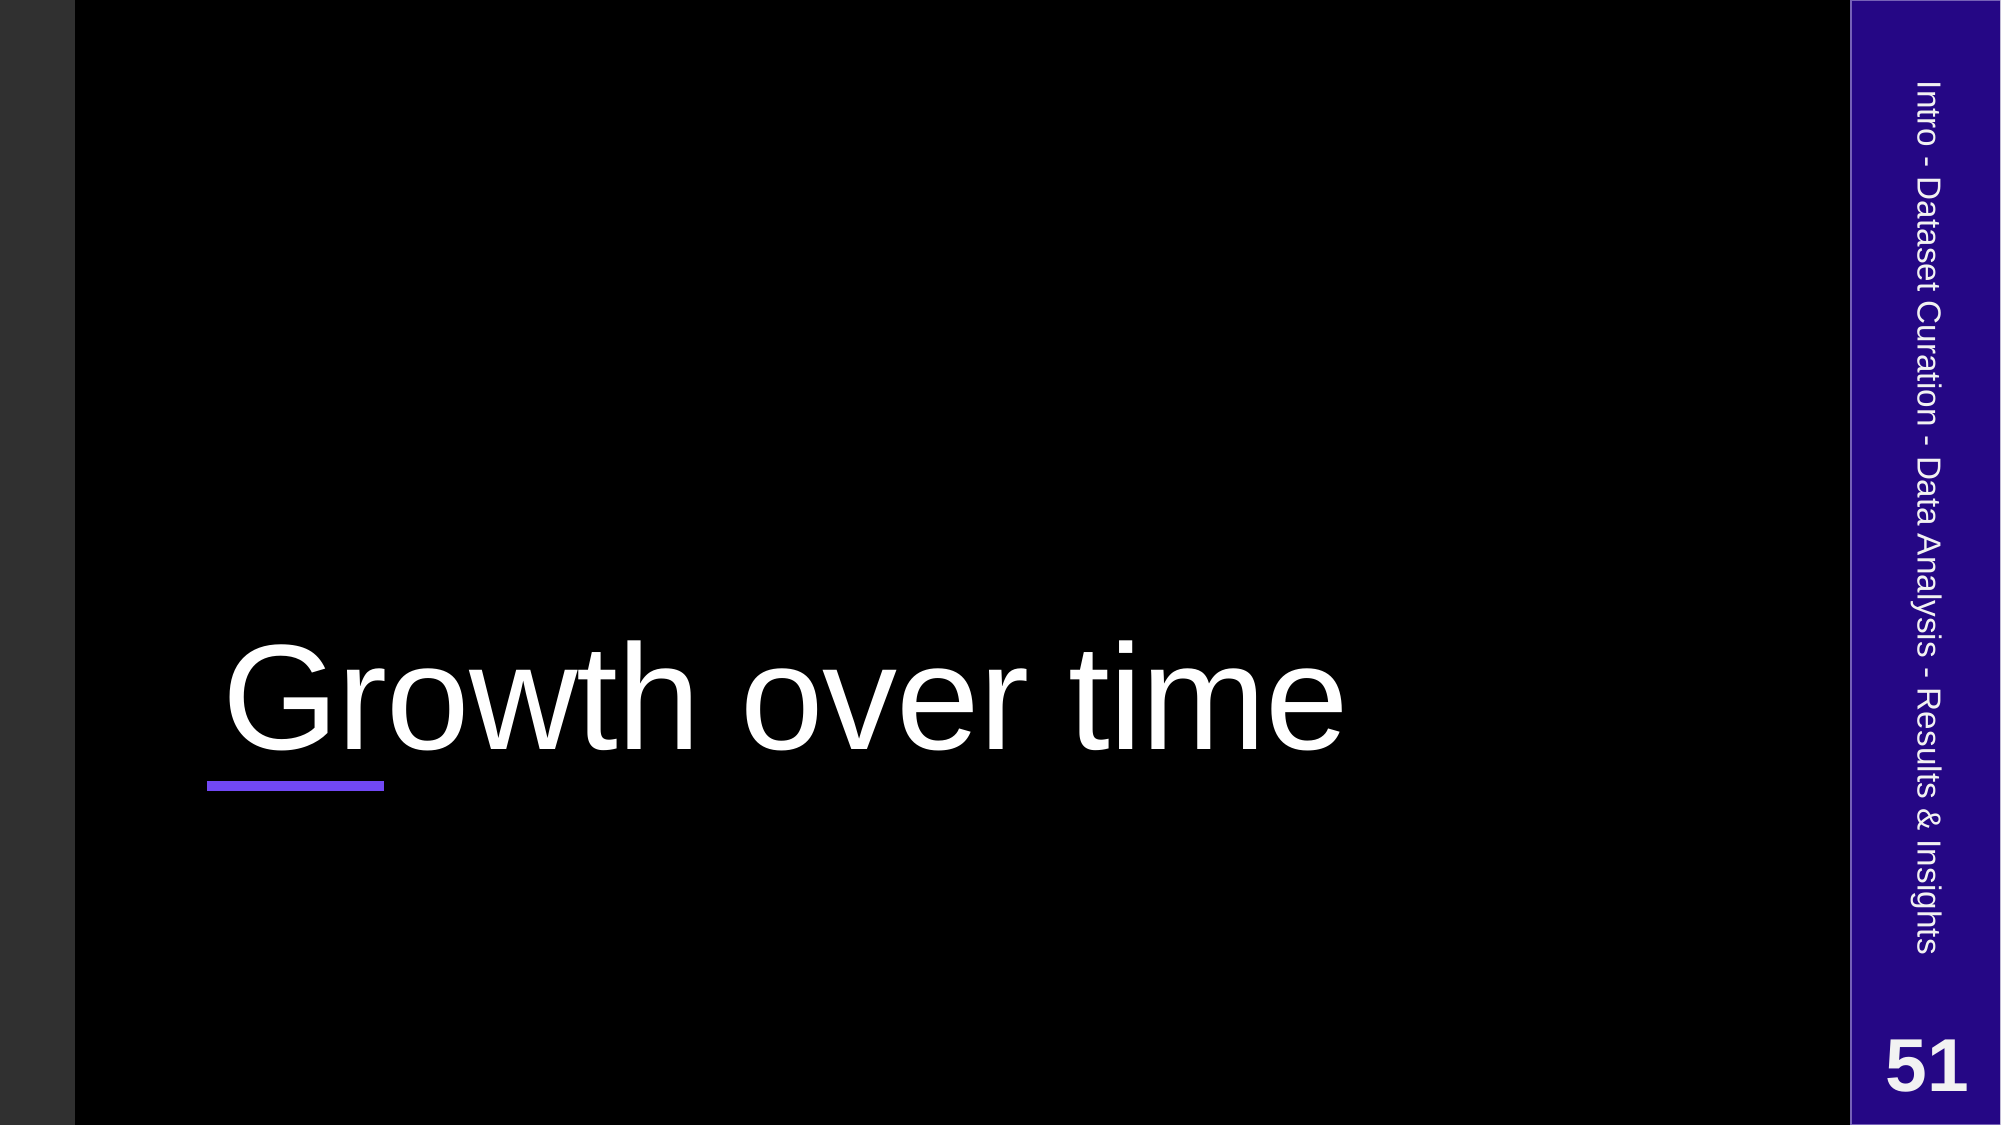

# Growth over time
Intro - Dataset Curation - Data Analysis - Results & Insights
51